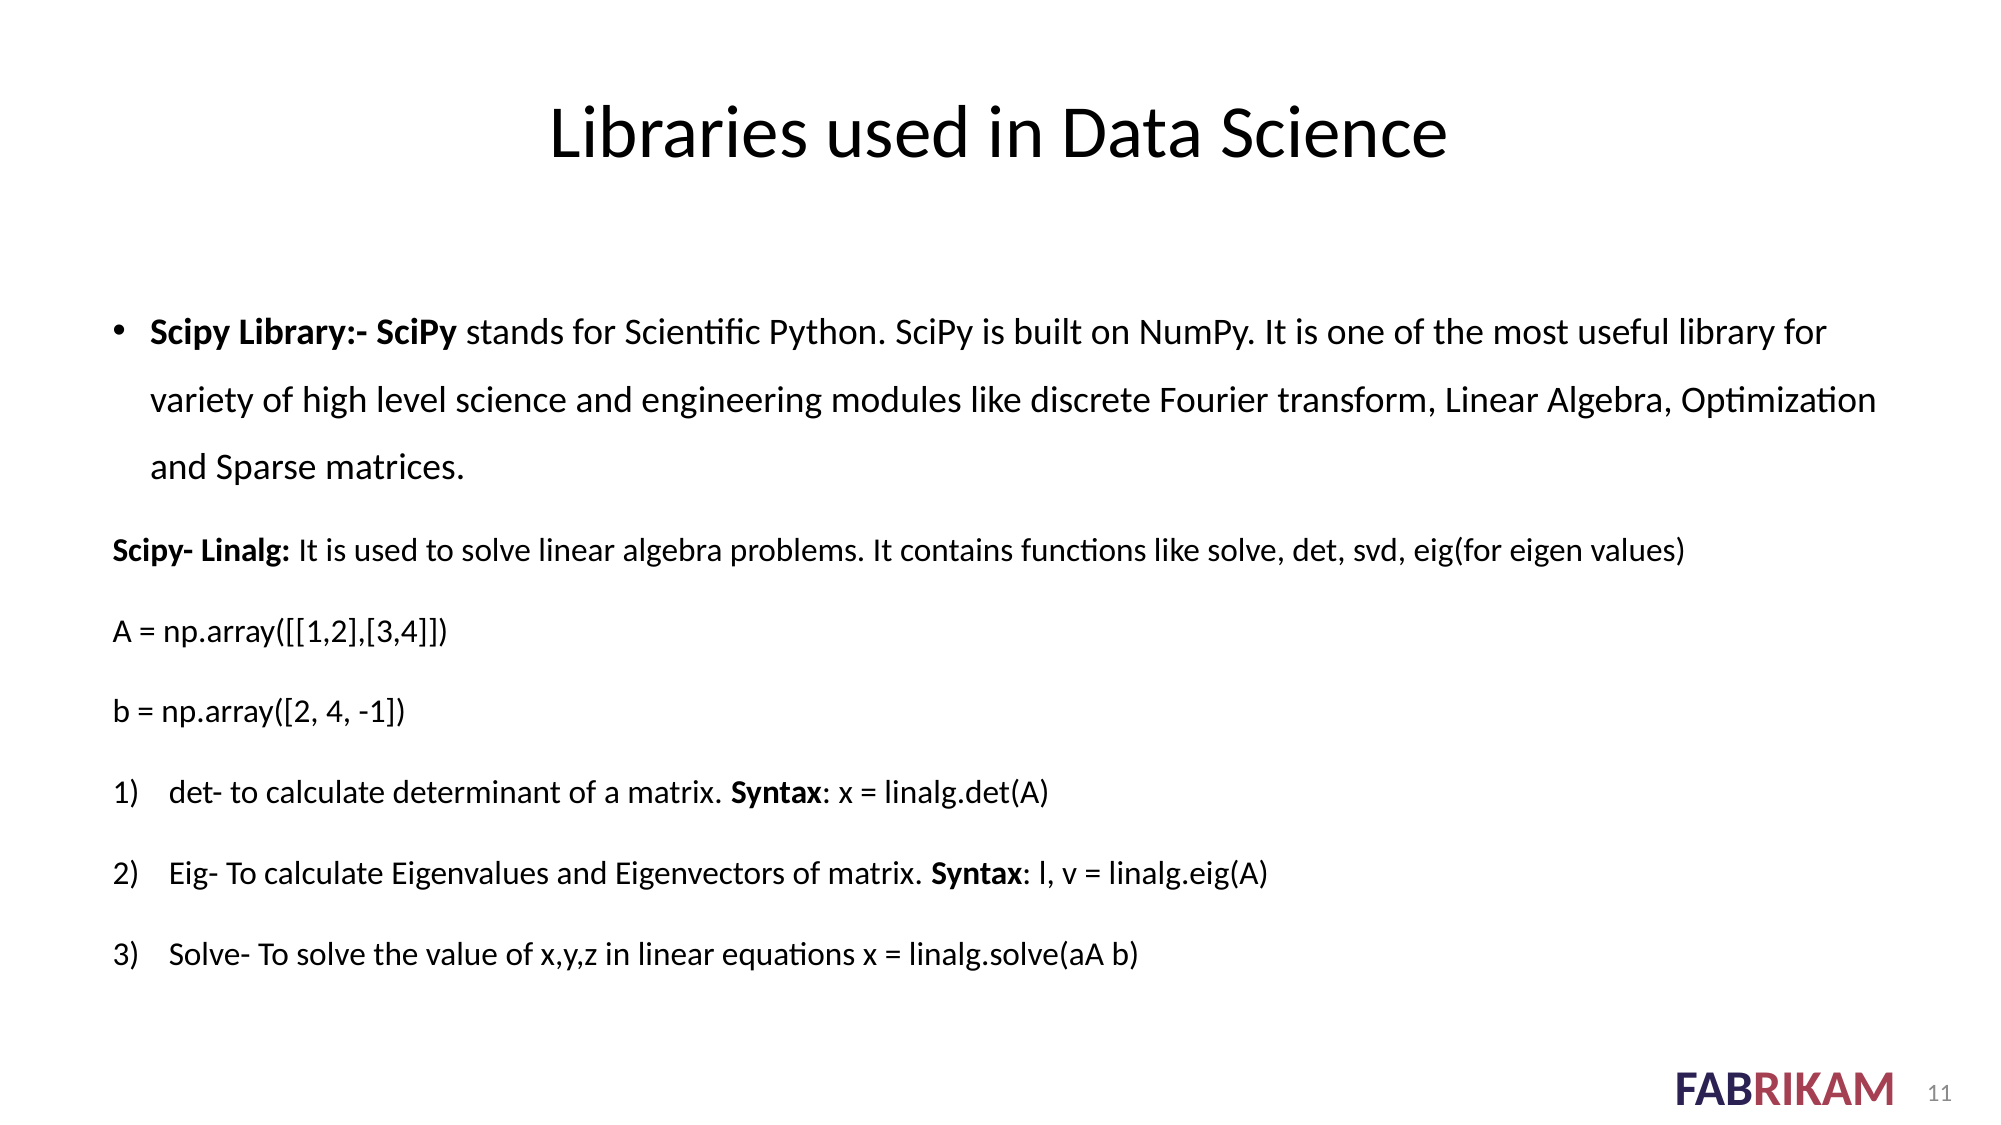

# Libraries used in Data Science
Scipy Library:- SciPy stands for Scientific Python. SciPy is built on NumPy. It is one of the most useful library for variety of high level science and engineering modules like discrete Fourier transform, Linear Algebra, Optimization and Sparse matrices.
Scipy- Linalg: It is used to solve linear algebra problems. It contains functions like solve, det, svd, eig(for eigen values)
A = np.array([[1,2],[3,4]])
b = np.array([2, 4, -1])
det- to calculate determinant of a matrix. Syntax: x = linalg.det(A)
Eig- To calculate Eigenvalues and Eigenvectors of matrix. Syntax: l, v = linalg.eig(A)
Solve- To solve the value of x,y,z in linear equations x = linalg.solve(aA b)

11